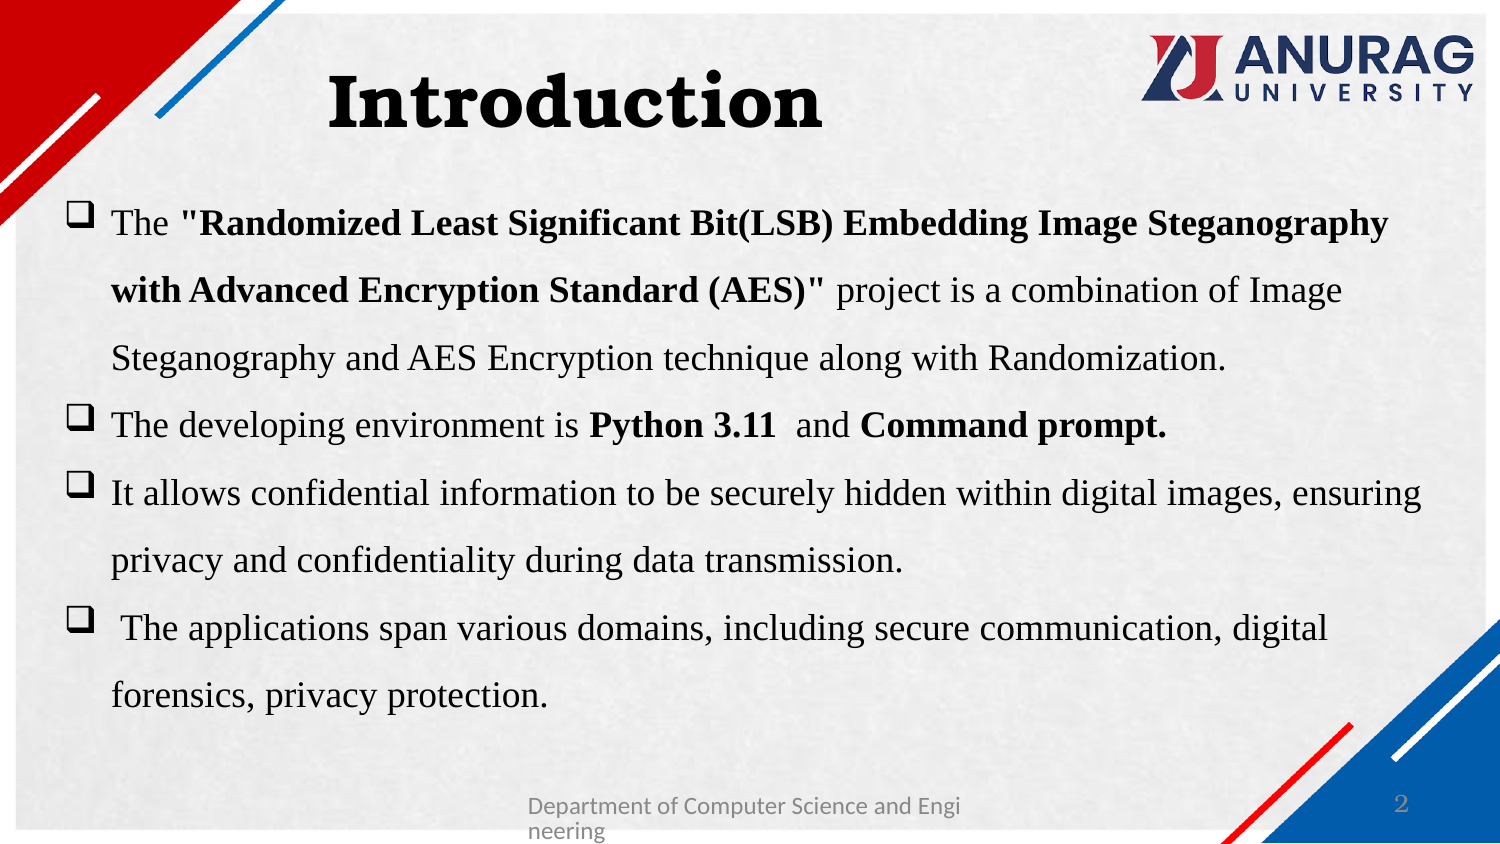

# Introduction
The "Randomized Least Significant Bit(LSB) Embedding Image Steganography with Advanced Encryption Standard (AES)" project is a combination of Image Steganography and AES Encryption technique along with Randomization.
The developing environment is Python 3.11  and Command prompt.
It allows confidential information to be securely hidden within digital images, ensuring privacy and confidentiality during data transmission.
 The applications span various domains, including secure communication, digital forensics, privacy protection.

Department of Computer Science and Engineering
2